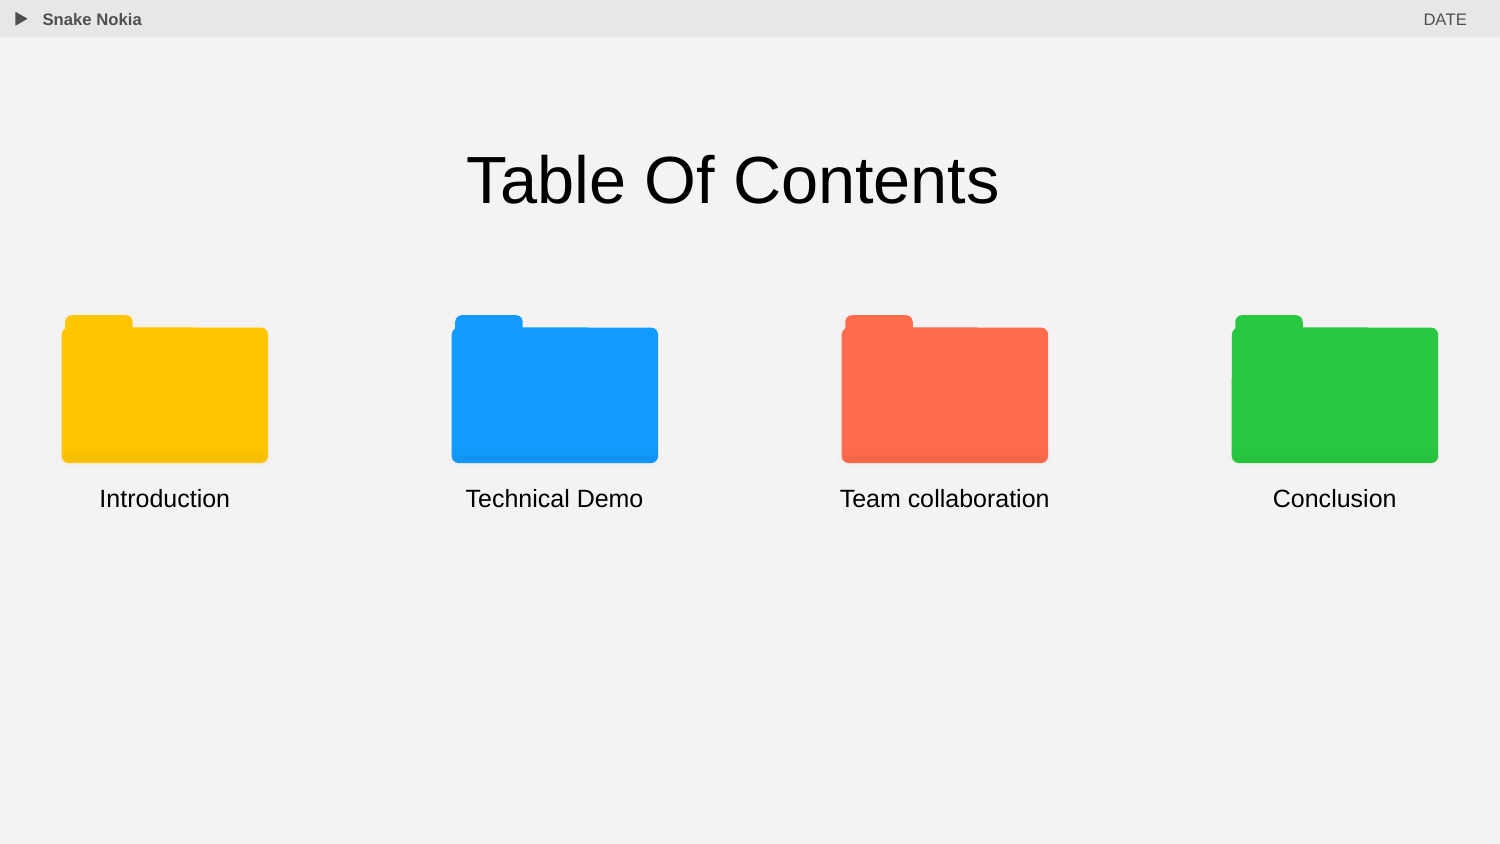

Snake Nokia

DATE

Table Of Contents

Introduction
Conclusion
Technical Demo
Team collaboration